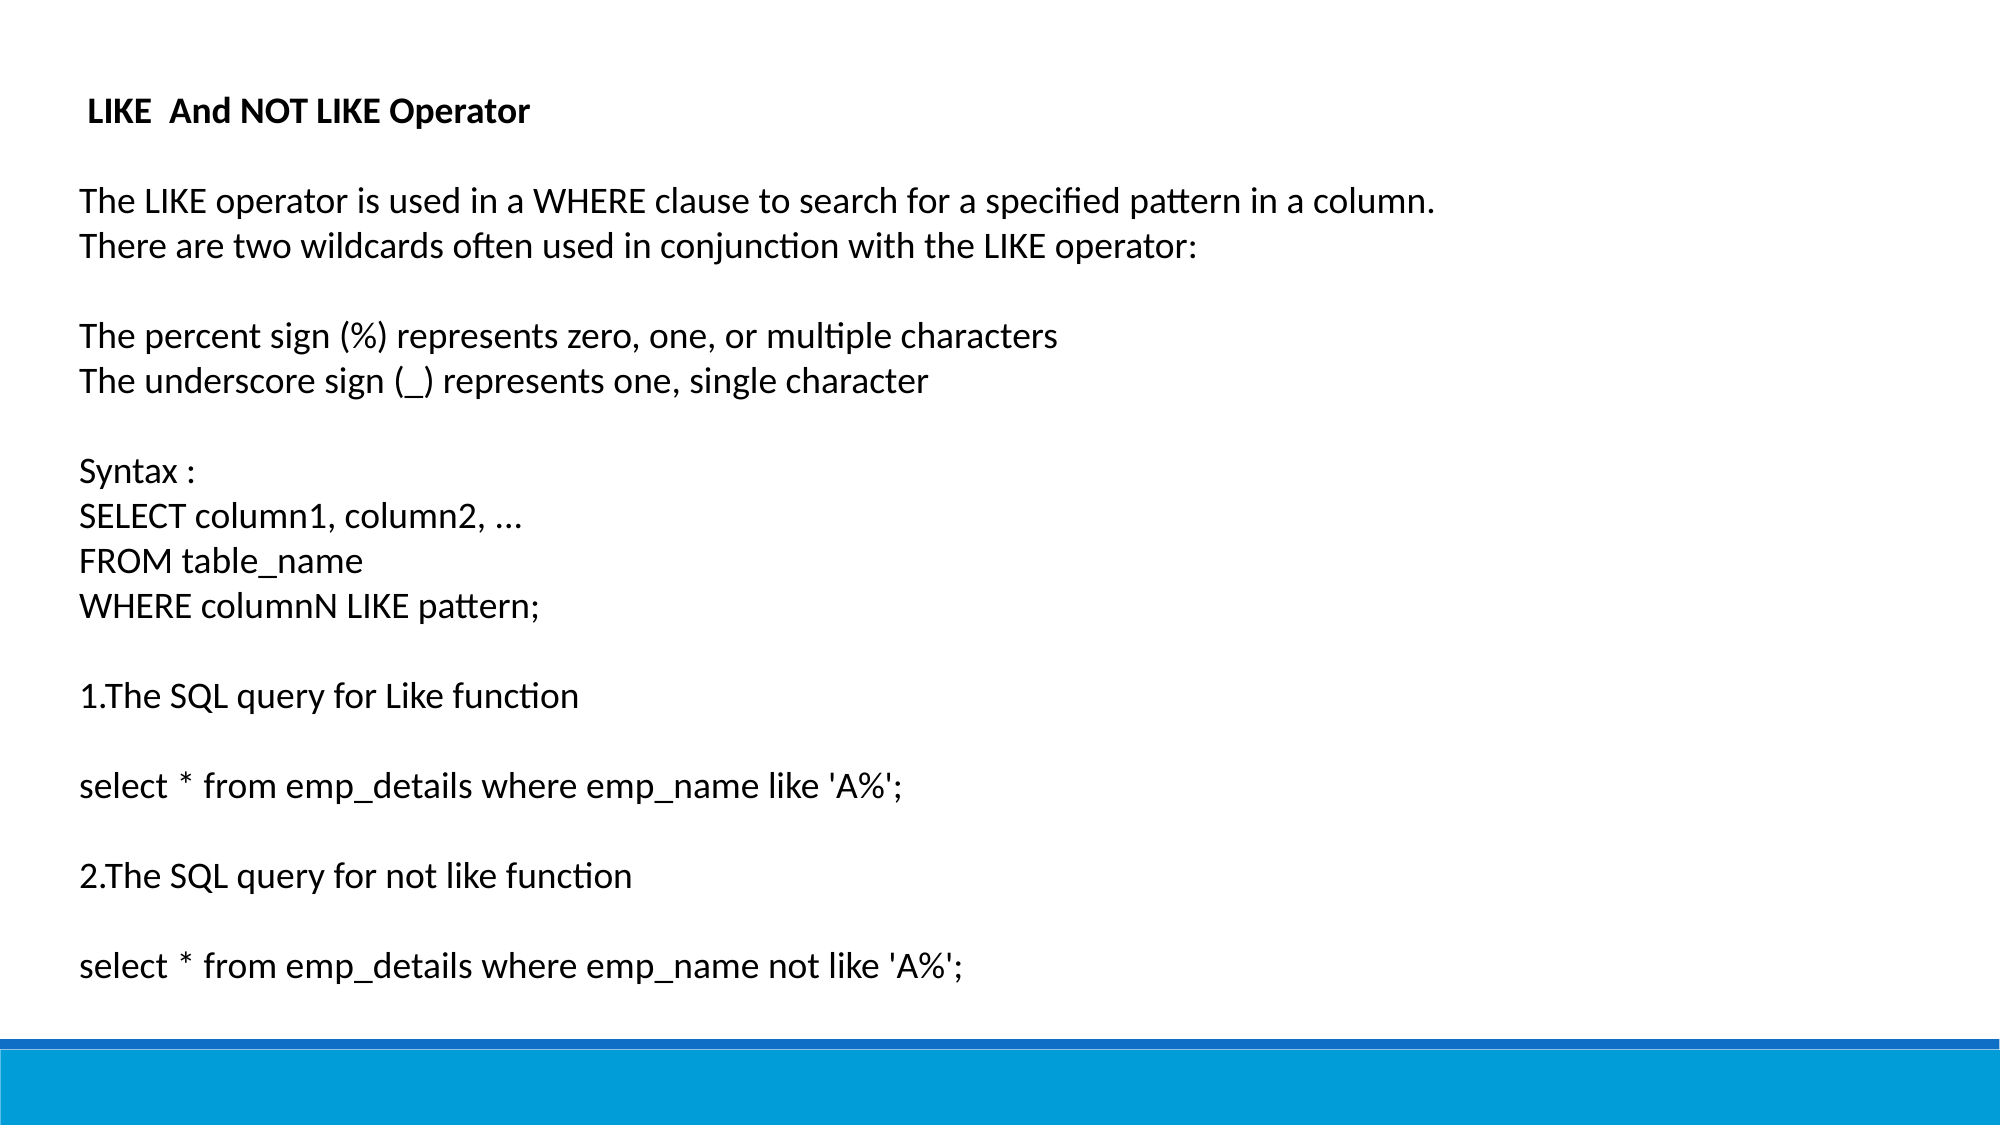

LIKE  And NOT LIKE Operator

The LIKE operator is used in a WHERE clause to search for a specified pattern in a column.
There are two wildcards often used in conjunction with the LIKE operator:

The percent sign (%) represents zero, one, or multiple characters
The underscore sign (_) represents one, single character

Syntax :
SELECT column1, column2, ...
FROM table_name
WHERE columnN LIKE pattern;

1.The SQL query for Like function

select * from emp_details where emp_name like 'A%';

2.The SQL query for not like function

select * from emp_details where emp_name not like 'A%';